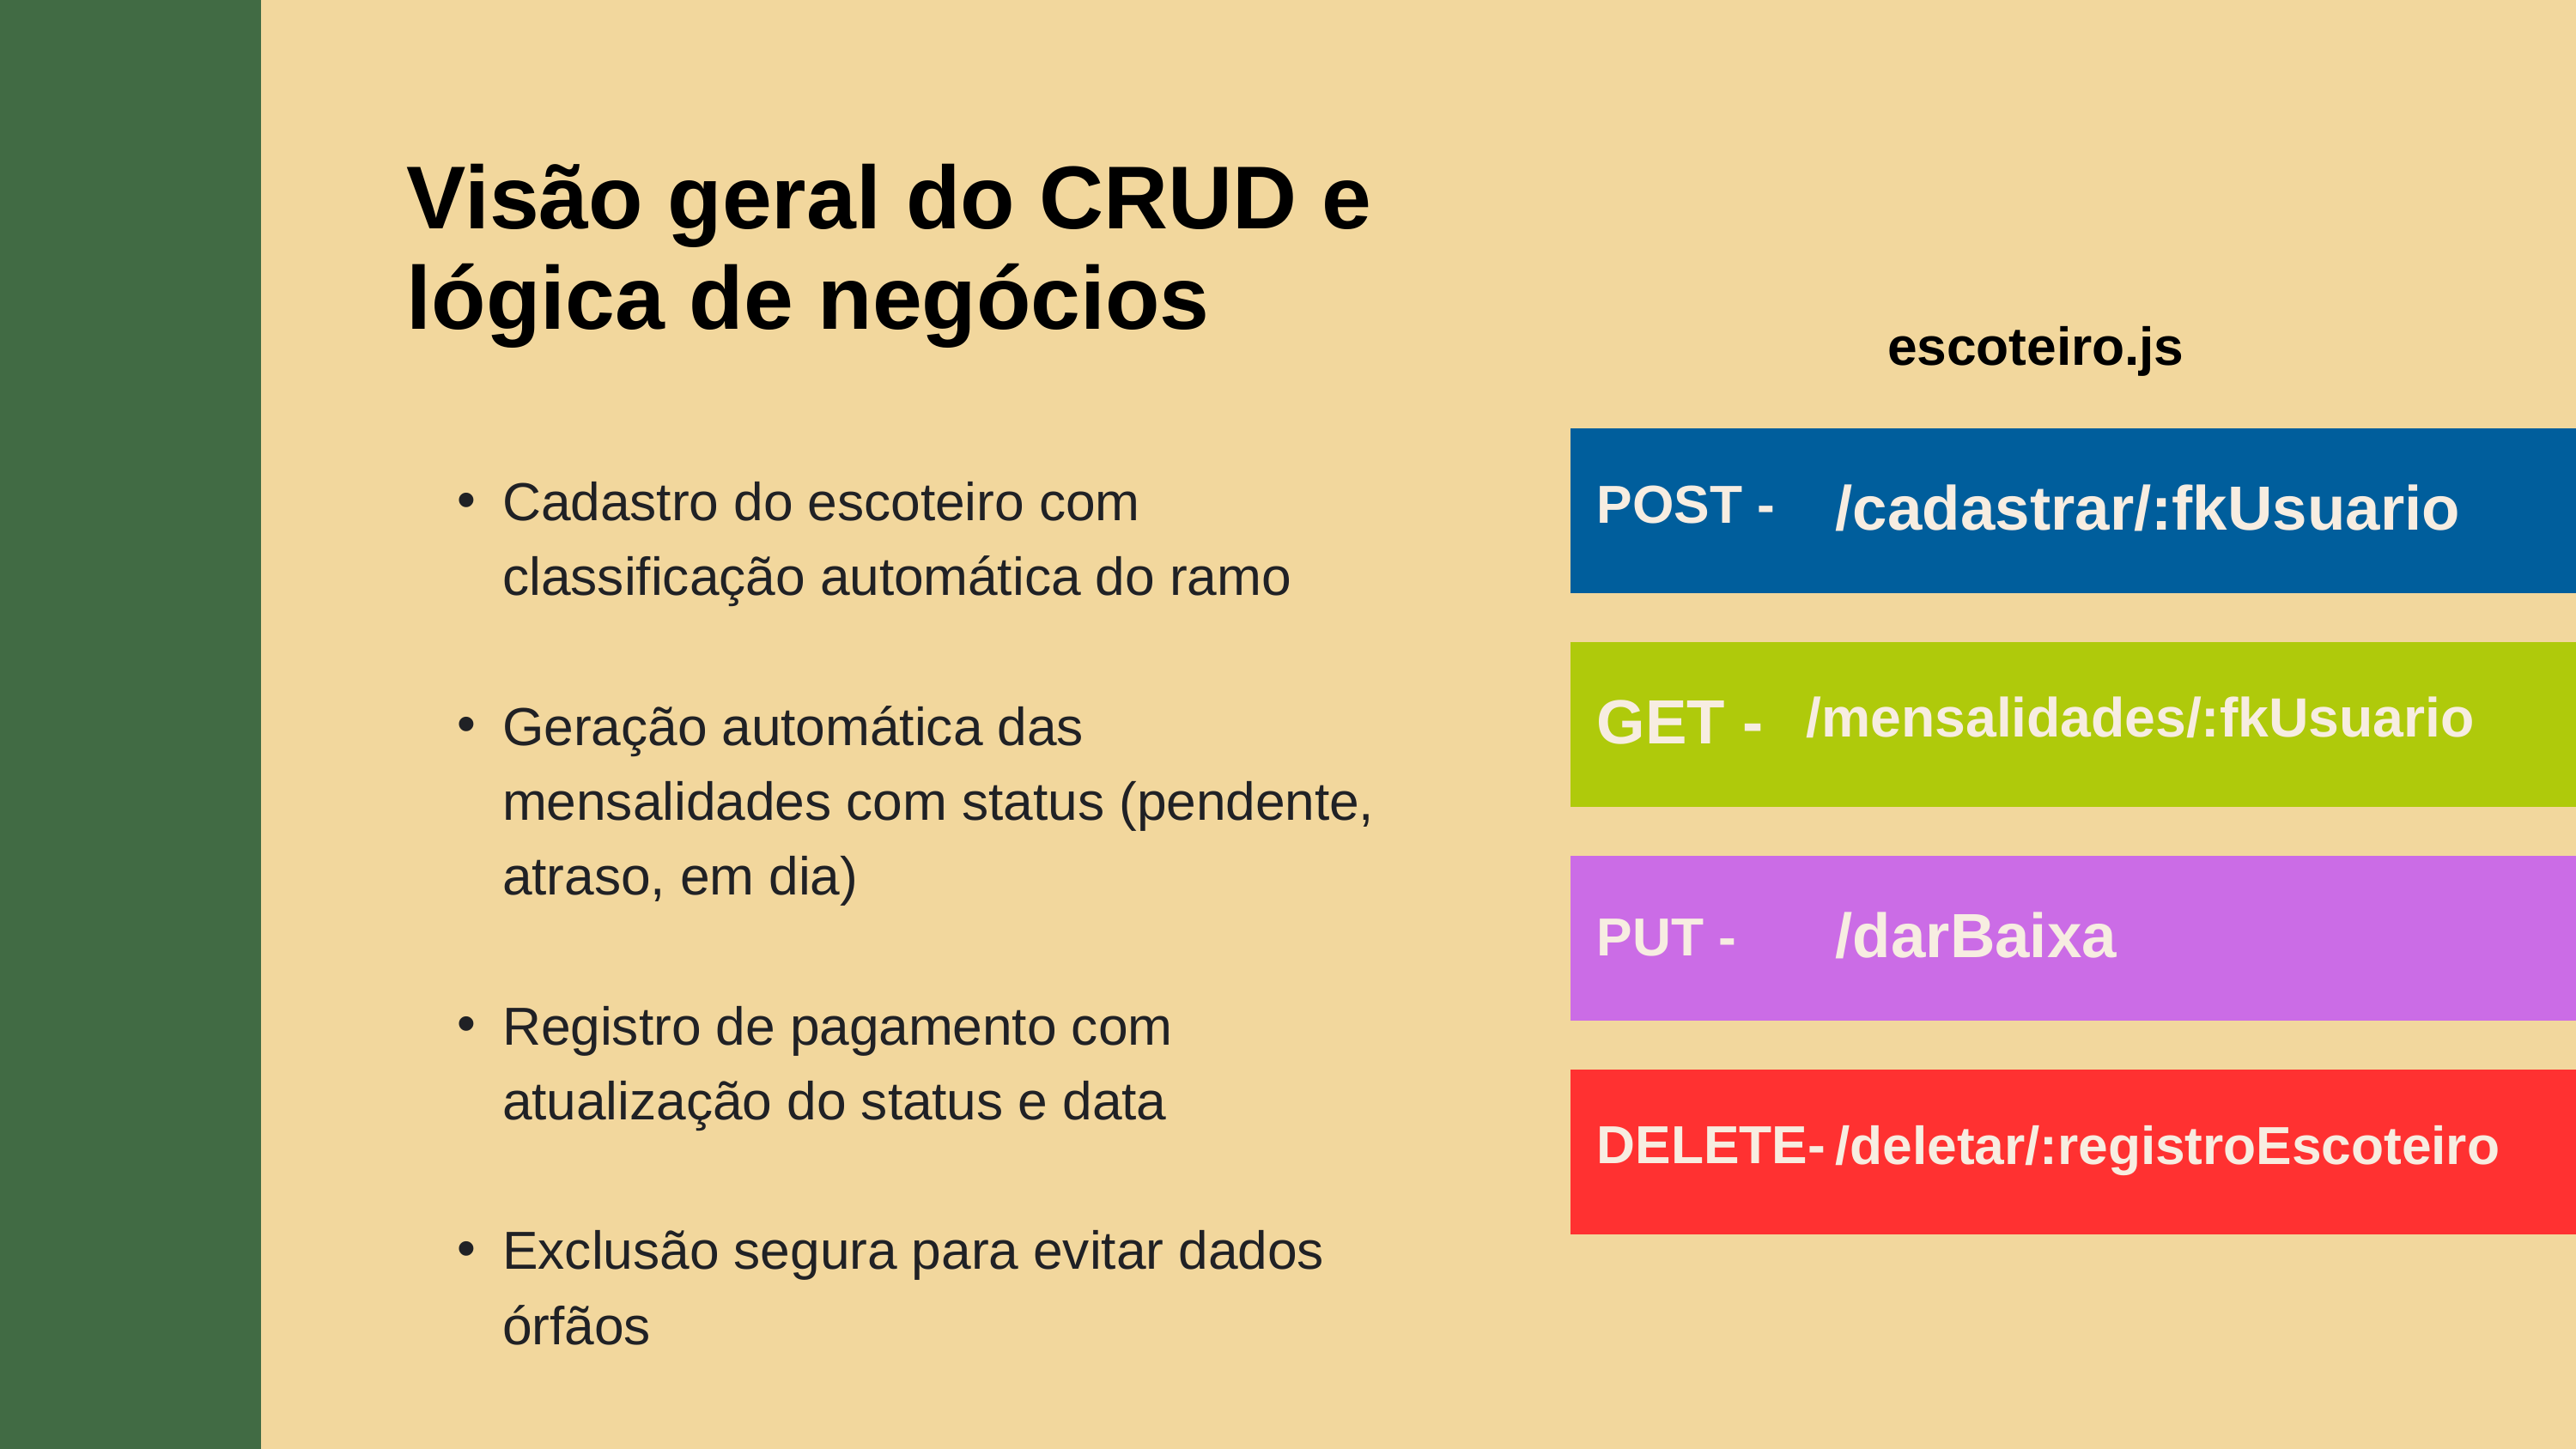

Visão geral do CRUD e lógica de negócios
escoteiro.js

Cadastro do escoteiro com classificação automática do ramo

Geração automática das mensalidades com status (pendente, atraso, em dia)

Registro de pagamento com atualização do status e data

Exclusão segura para evitar dados órfãos

/cadastrar/:fkUsuario
POST -

GET -
/mensalidades/:fkUsuario

/darBaixa
PUT -

DELETE-
/deletar/:registroEscoteiro